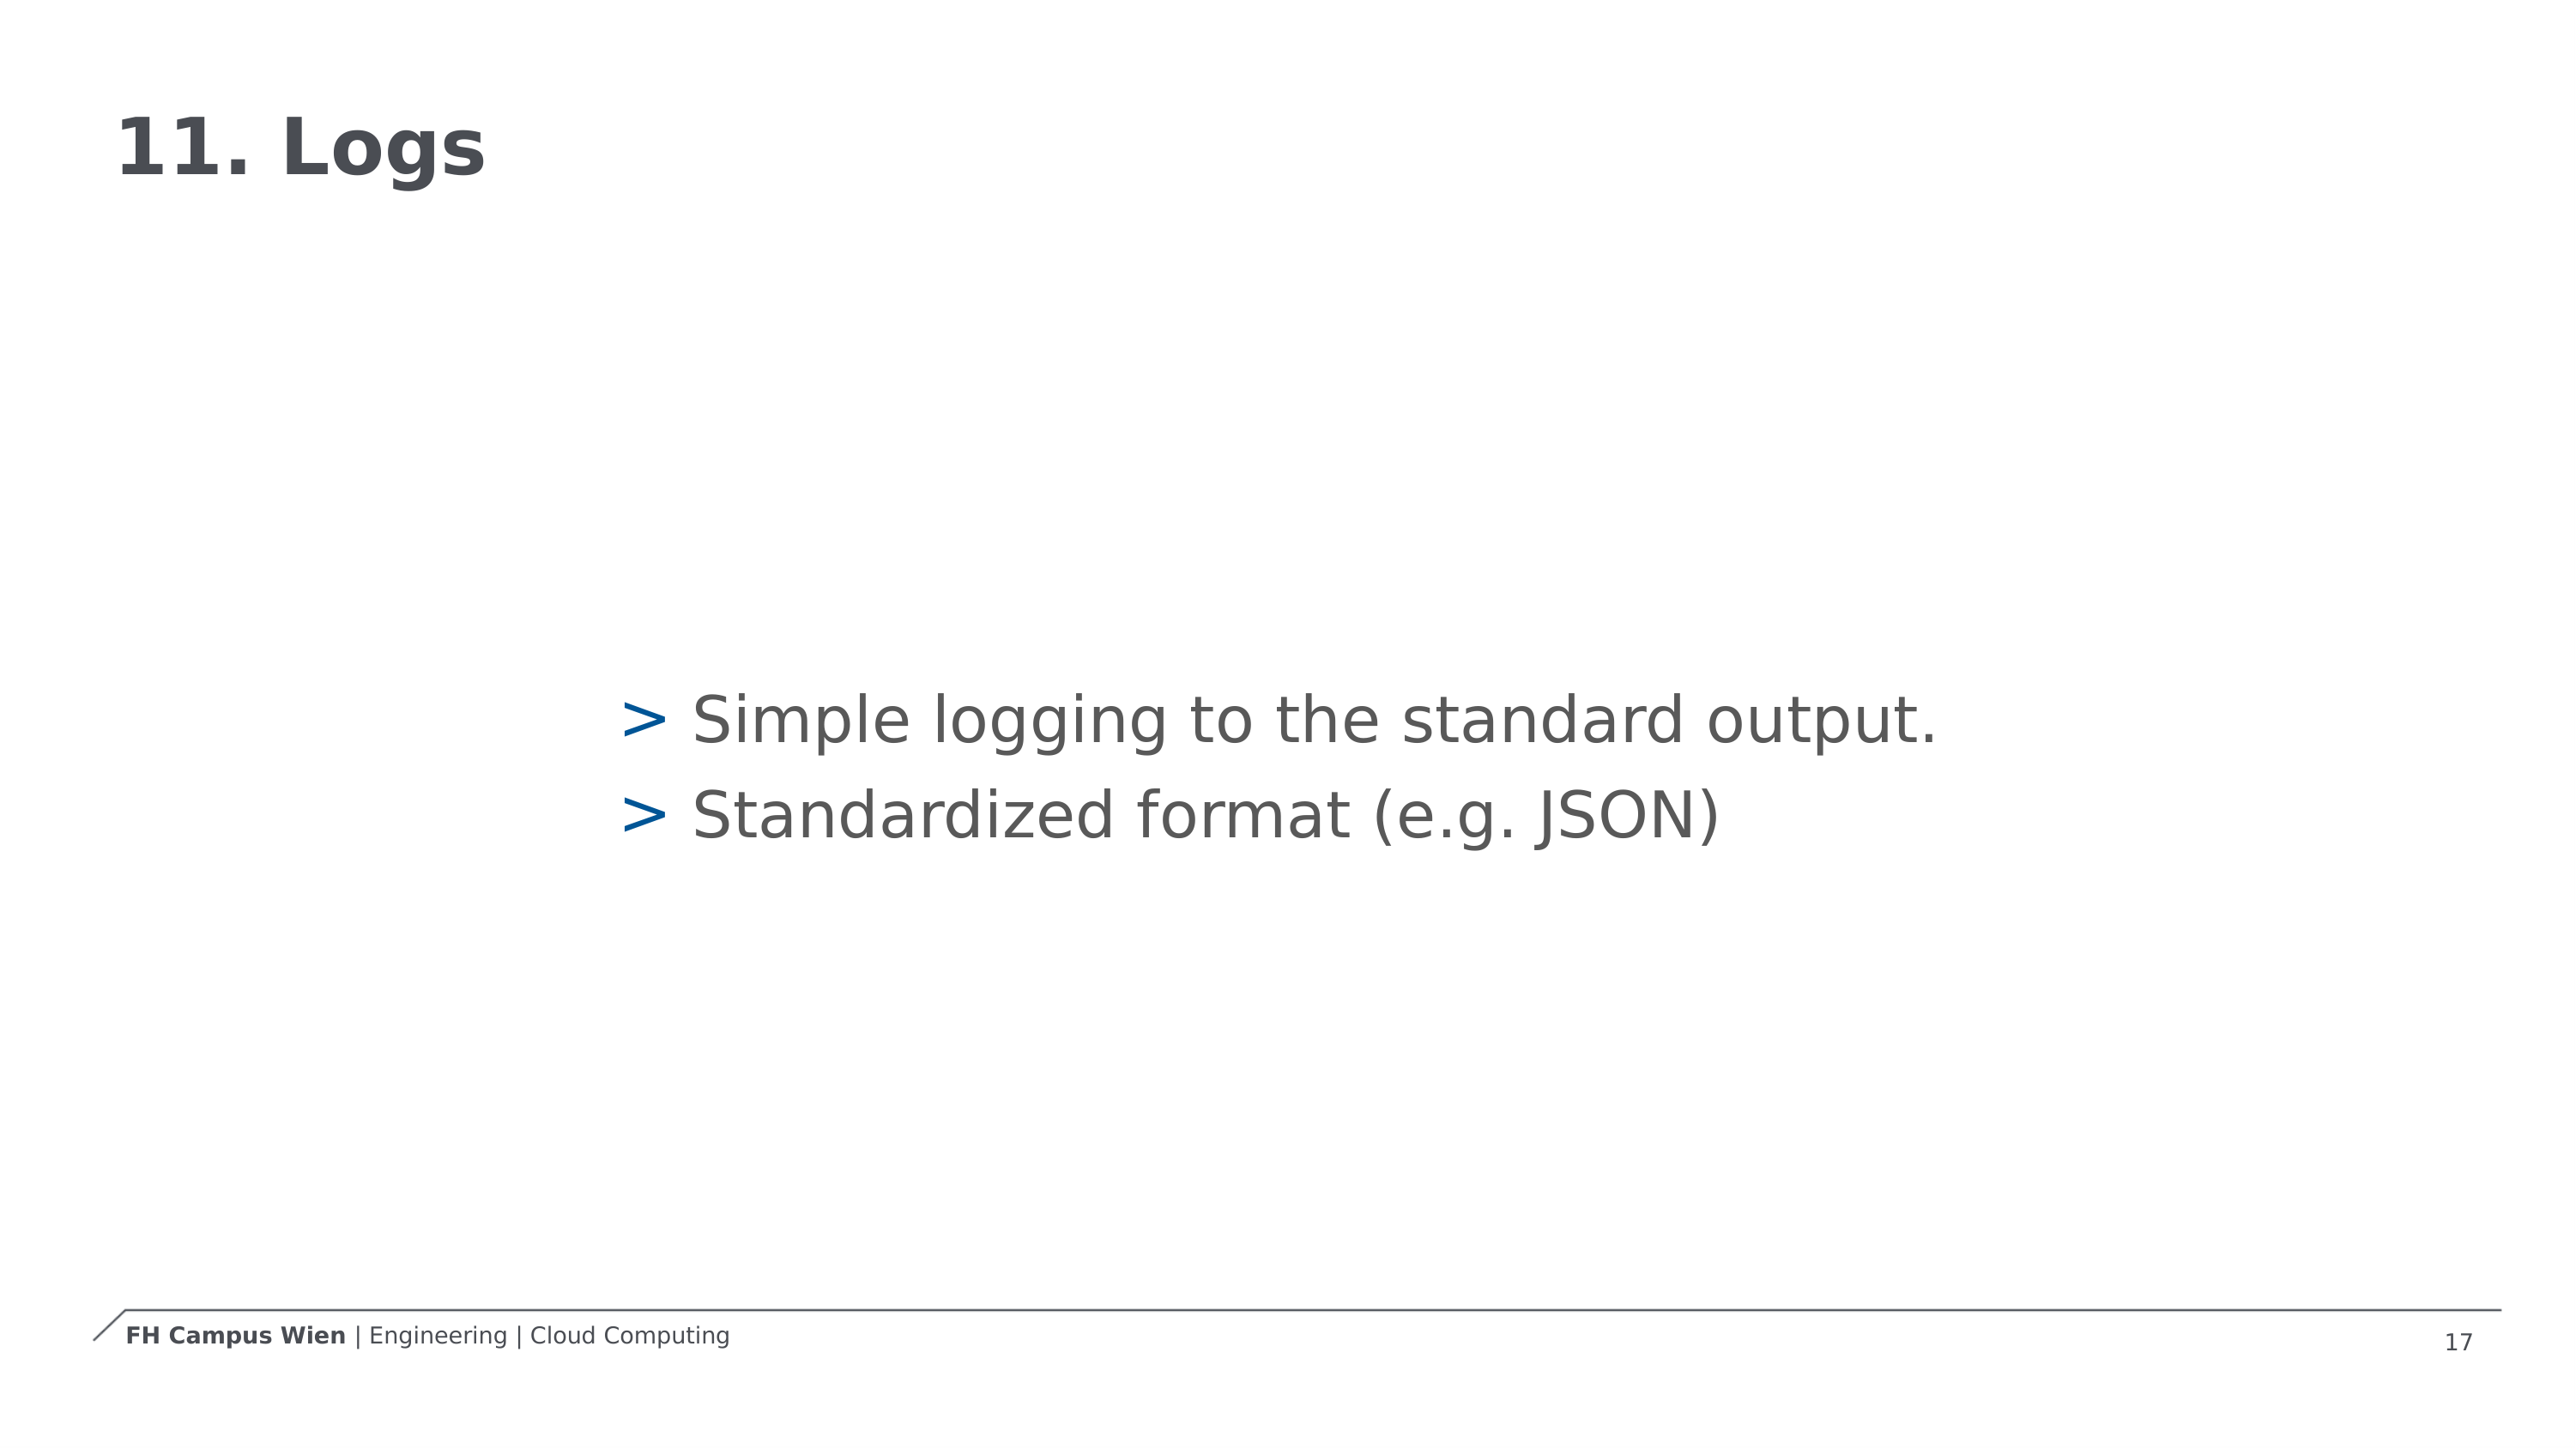

# 11. Logs
 Simple logging to the standard output.
 Standardized format (e.g. JSON)